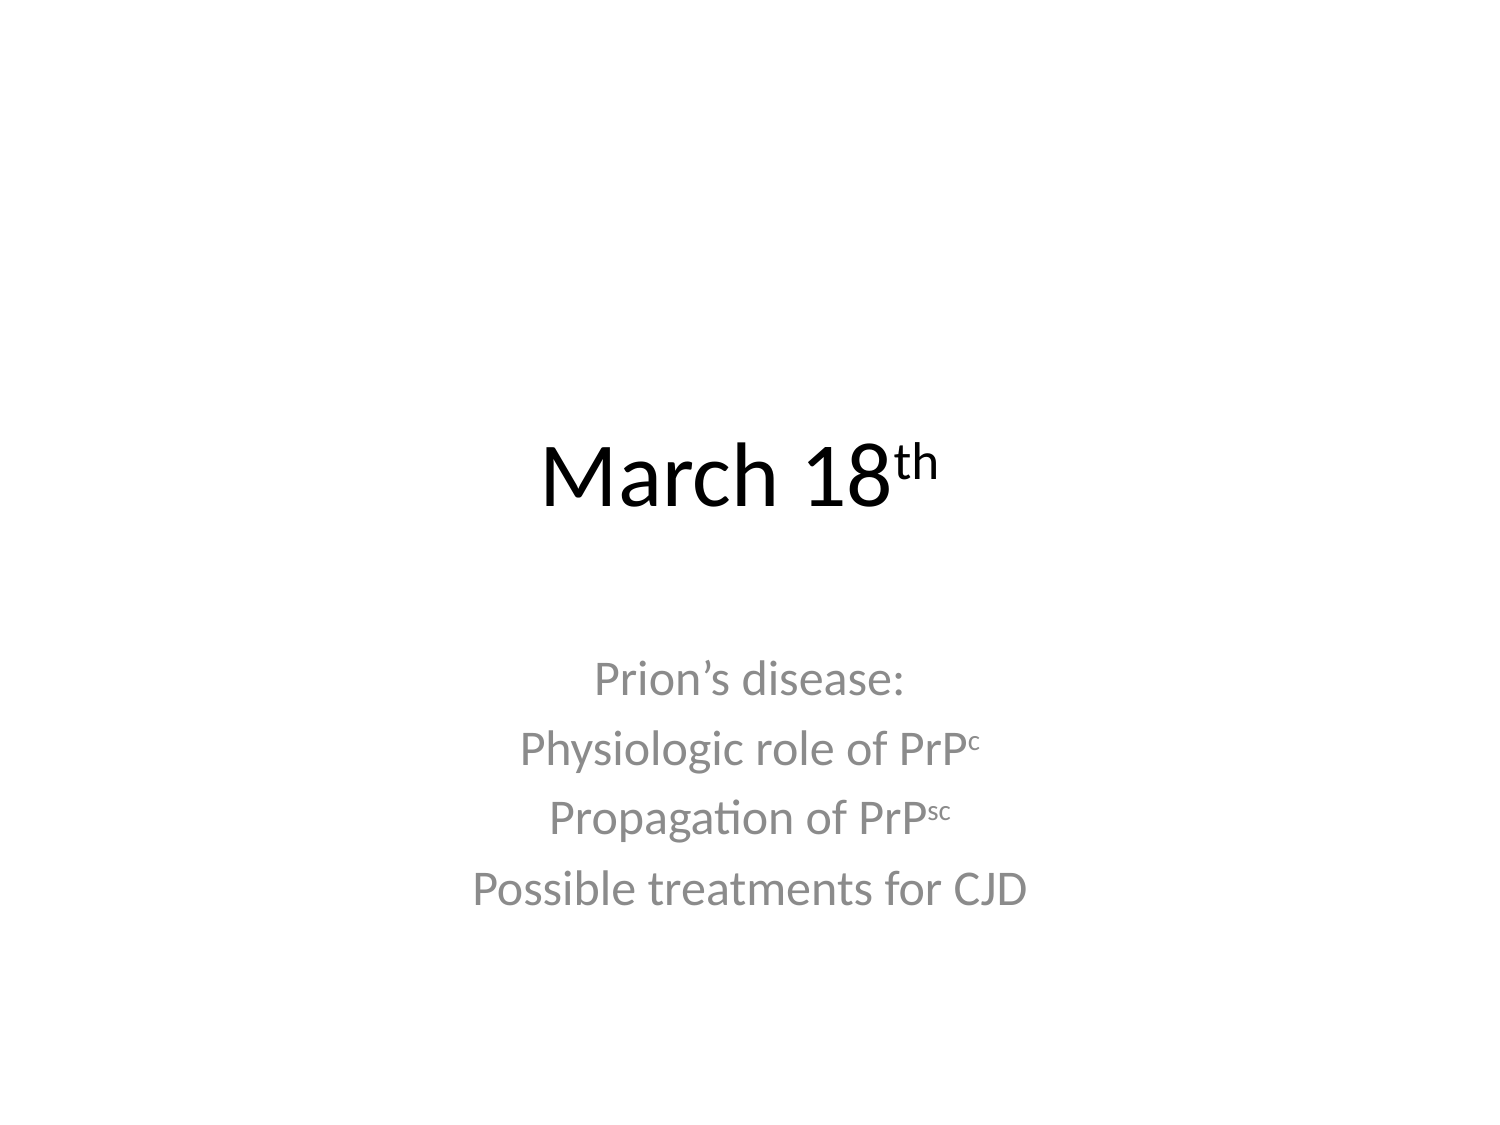

# March 18th
Prion’s disease:
Physiologic role of PrPc
Propagation of PrPsc
Possible treatments for CJD